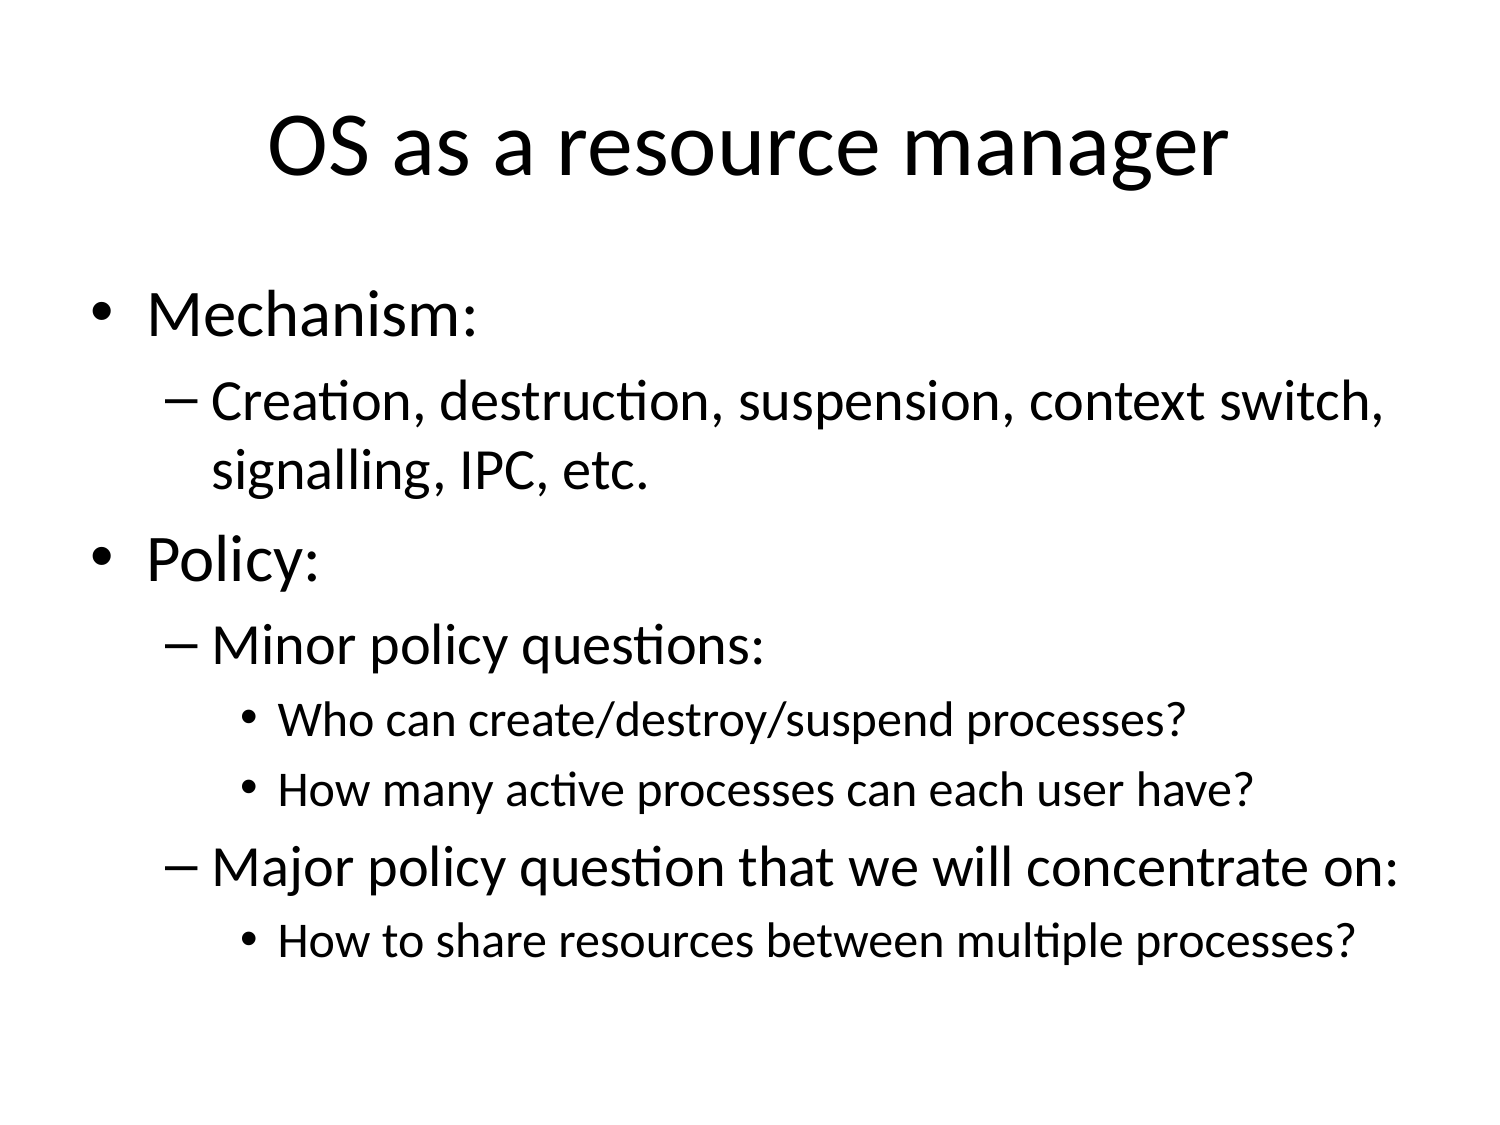

# OS as a resource manager
Mechanism:
Creation, destruction, suspension, context switch, signalling, IPC, etc.
Policy:
Minor policy questions:
Who can create/destroy/suspend processes?
How many active processes can each user have?
Major policy question that we will concentrate on:
How to share resources between multiple processes?